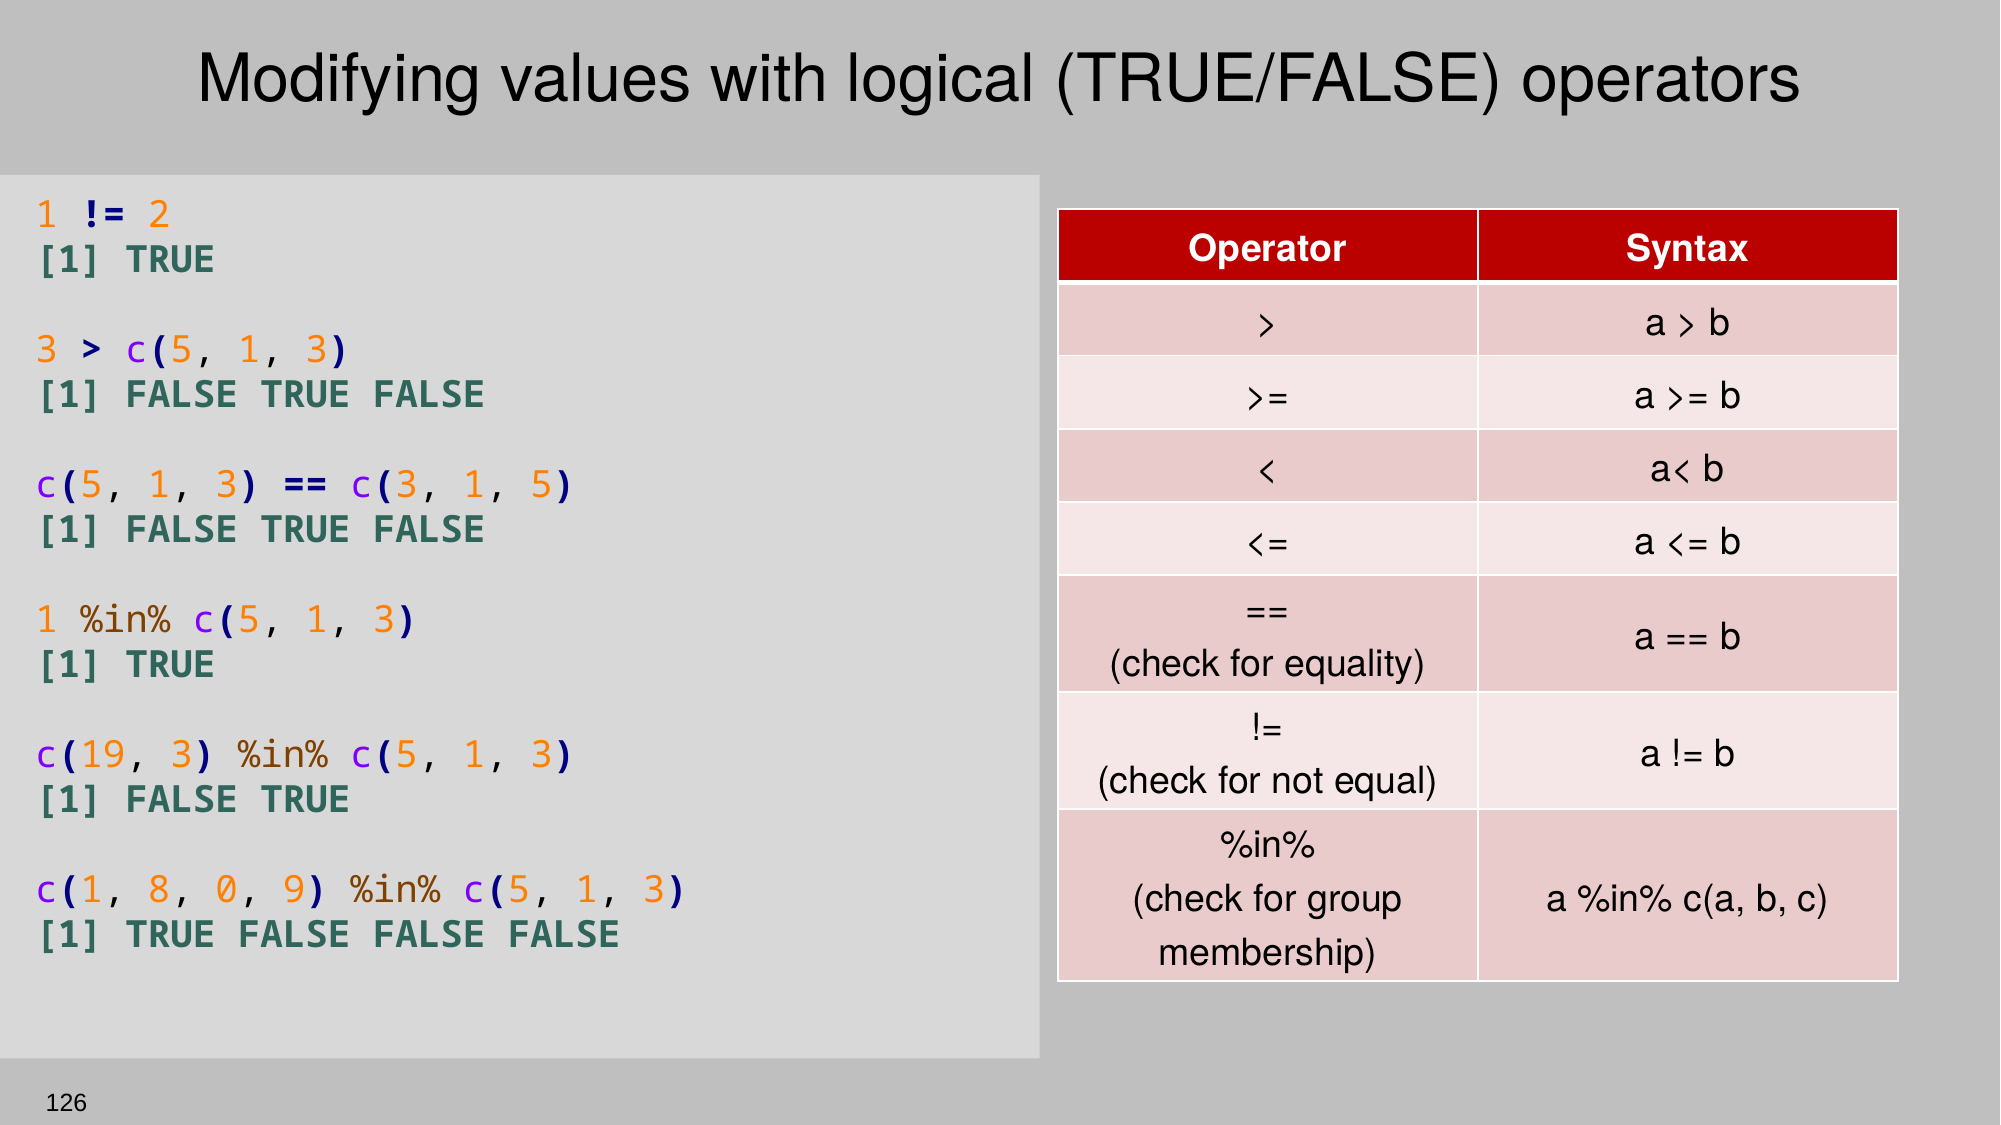

# Modifying values with logical (TRUE/FALSE) operators
1 != 2
[1] TRUE

3 > c(5, 1, 3)
[1] FALSE TRUE FALSE

c(5, 1, 3) == c(3, 1, 5)
[1] FALSE TRUE FALSE

1 %in% c(5, 1, 3)
[1] TRUE

c(19, 3) %in% c(5, 1, 3)
[1] FALSE TRUE

c(1, 8, 0, 9) %in% c(5, 1, 3)
[1] TRUE FALSE FALSE FALSE

| Operator | Syntax |
| --- | --- |
| > | a > b |
| >= | a >= b |
| < | a< b |
| <= | a <= b |
| == (check for equality) | a == b |
| != (check for not equal) | a != b |
| %in% (check for group membership) | a %in% c(a, b, c) |